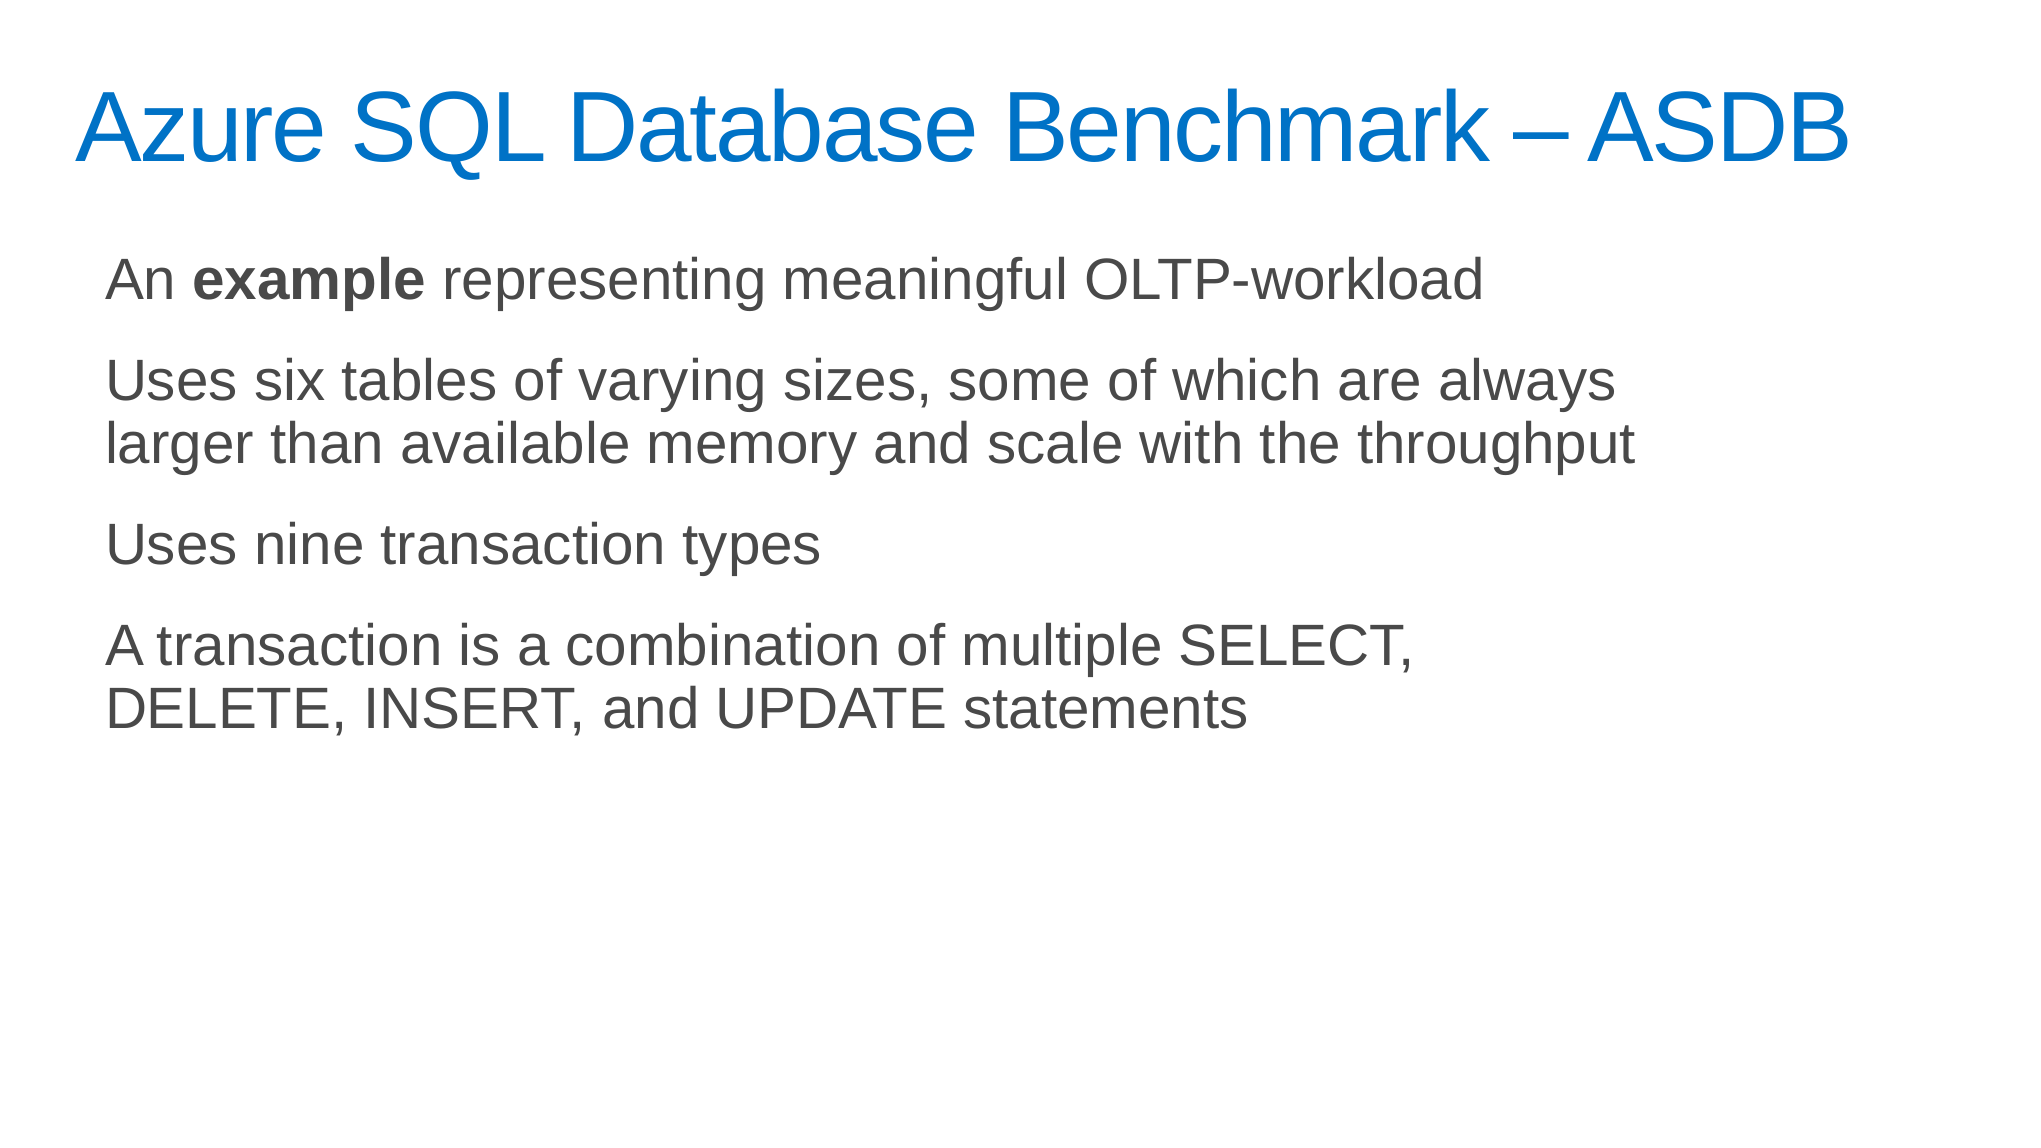

# Azure SQL Database Benchmark – ASDB
An example representing meaningful OLTP-workload
Uses six tables of varying sizes, some of which are always larger than available memory and scale with the throughput
Uses nine transaction types
A transaction is a combination of multiple SELECT, DELETE, INSERT, and UPDATE statements